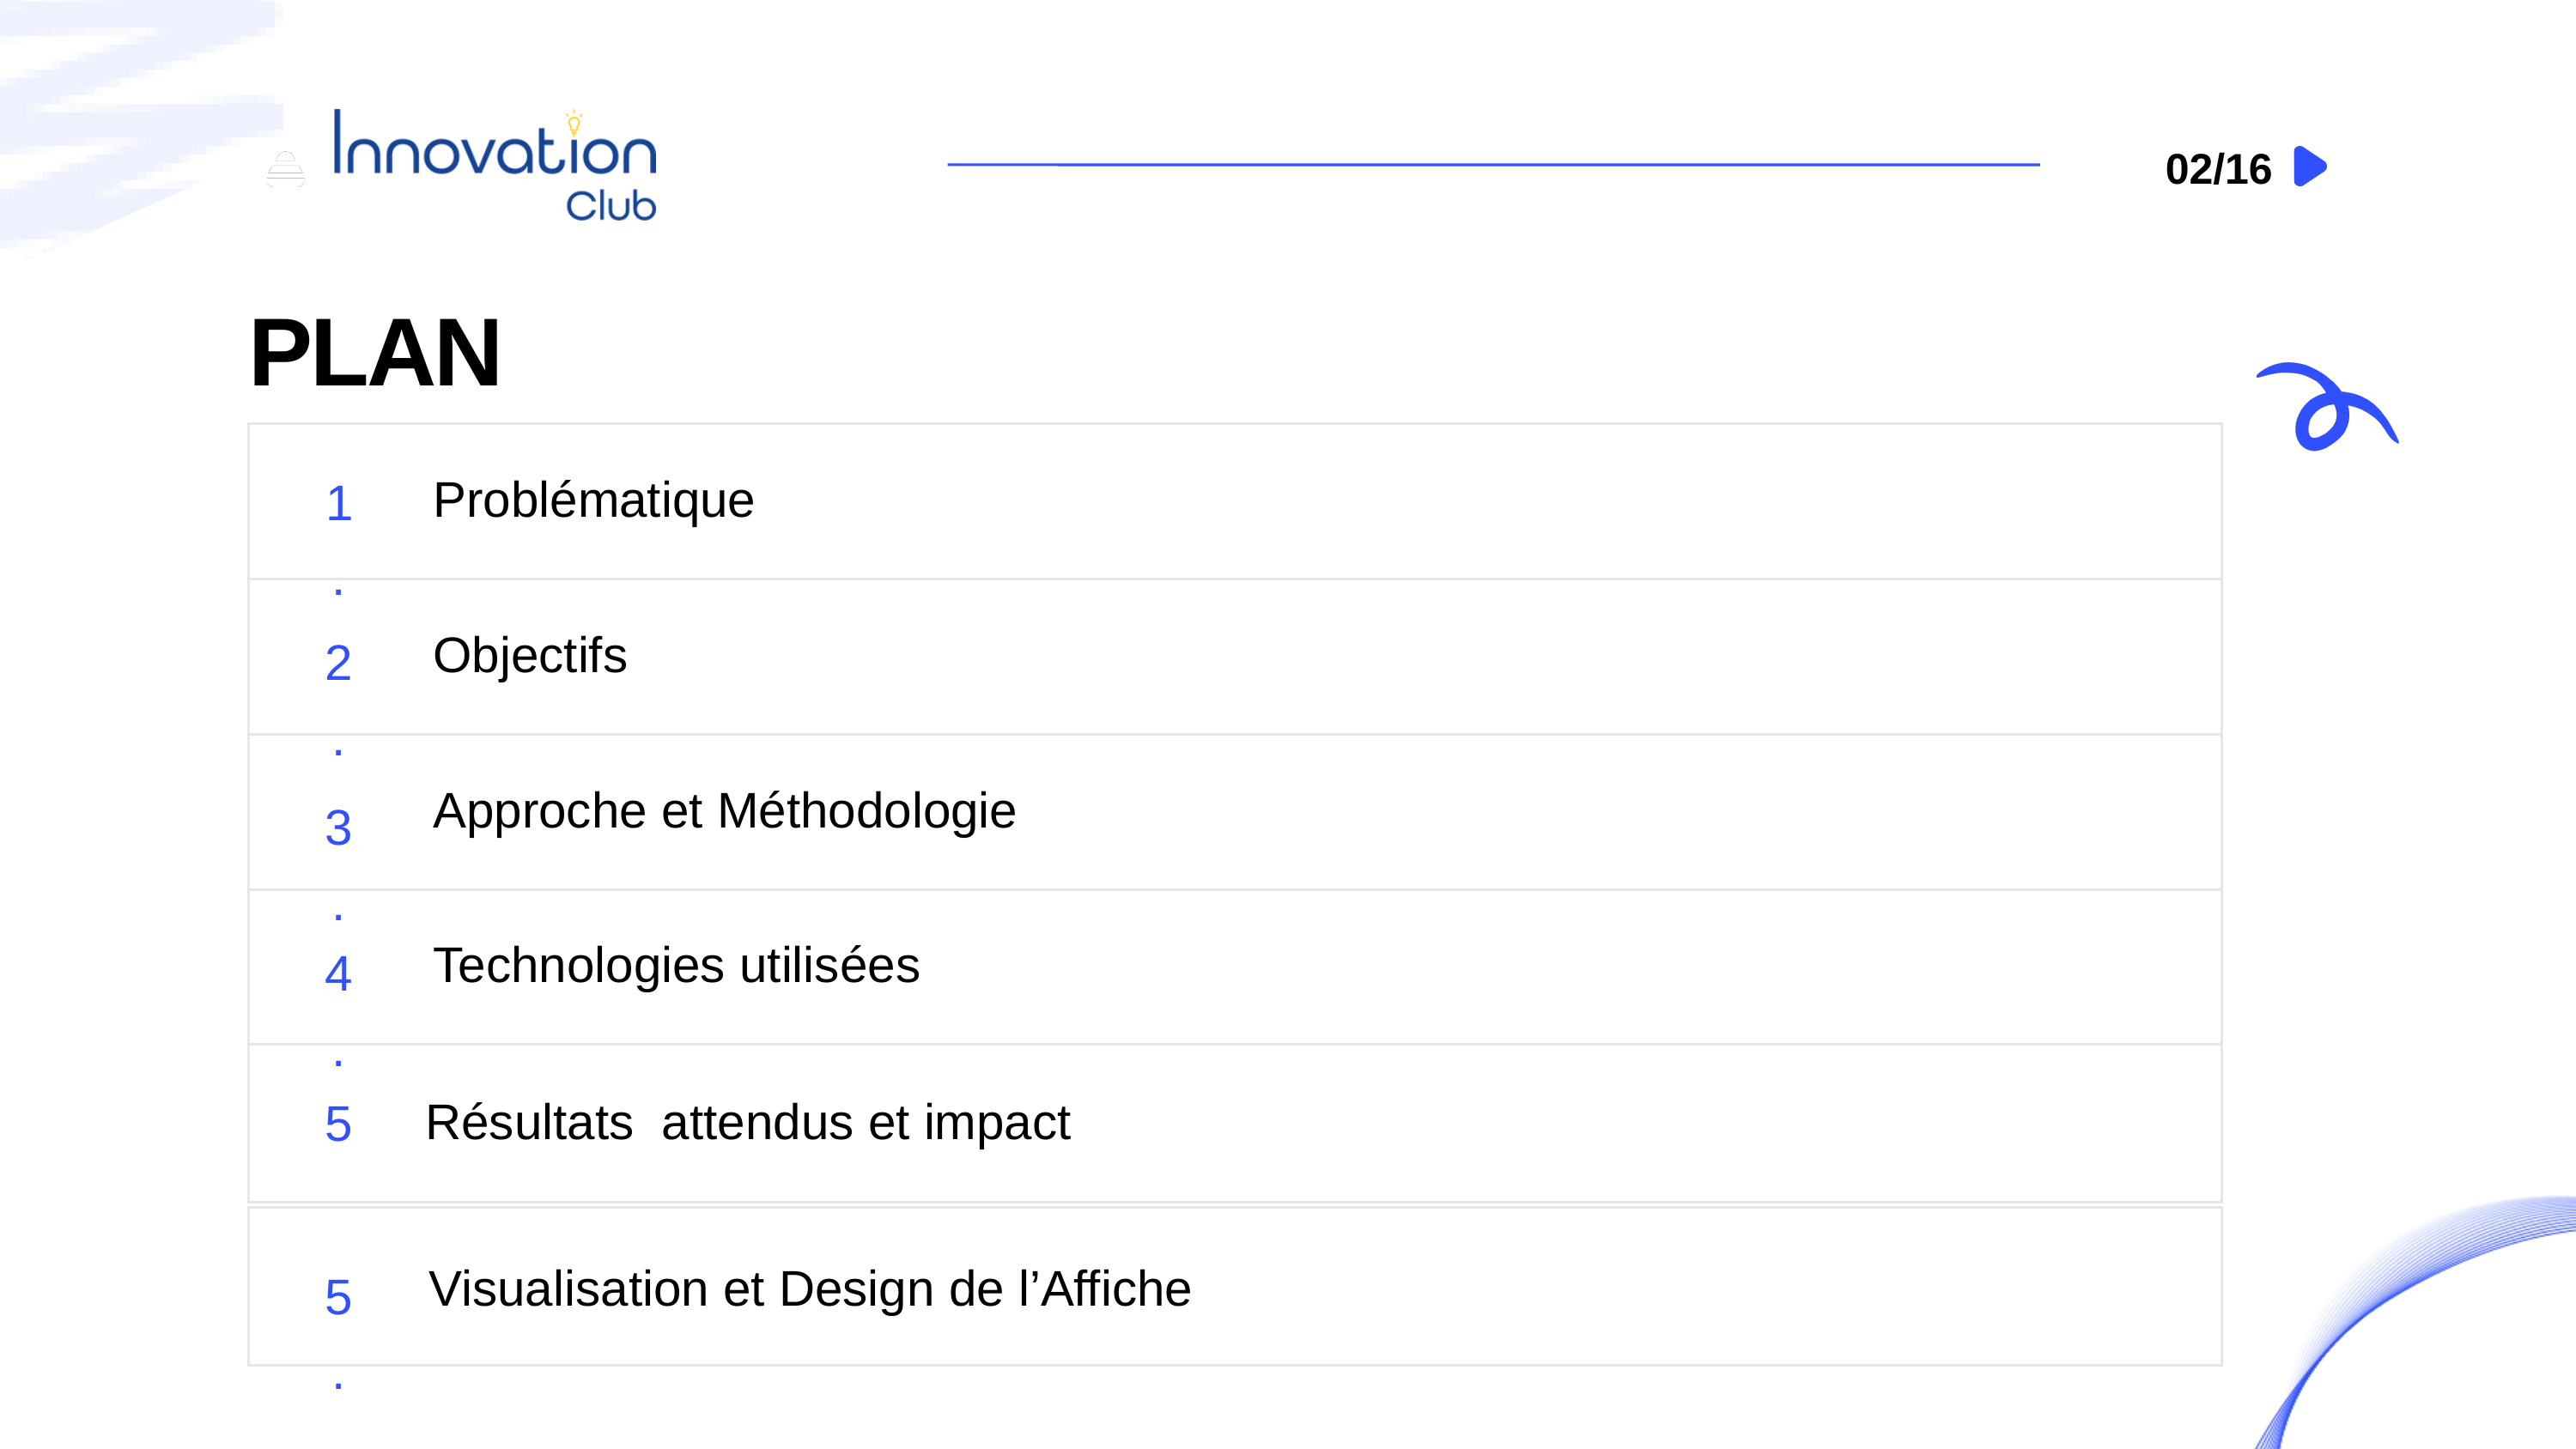

02/16

PLAN

1.
Problématique

2.
Objectifs

Approche et Méthodologie
3.

4.
Technologies utilisées

5.
Résultats  attendus et impact

5.
Visualisation et Design de l’Affiche